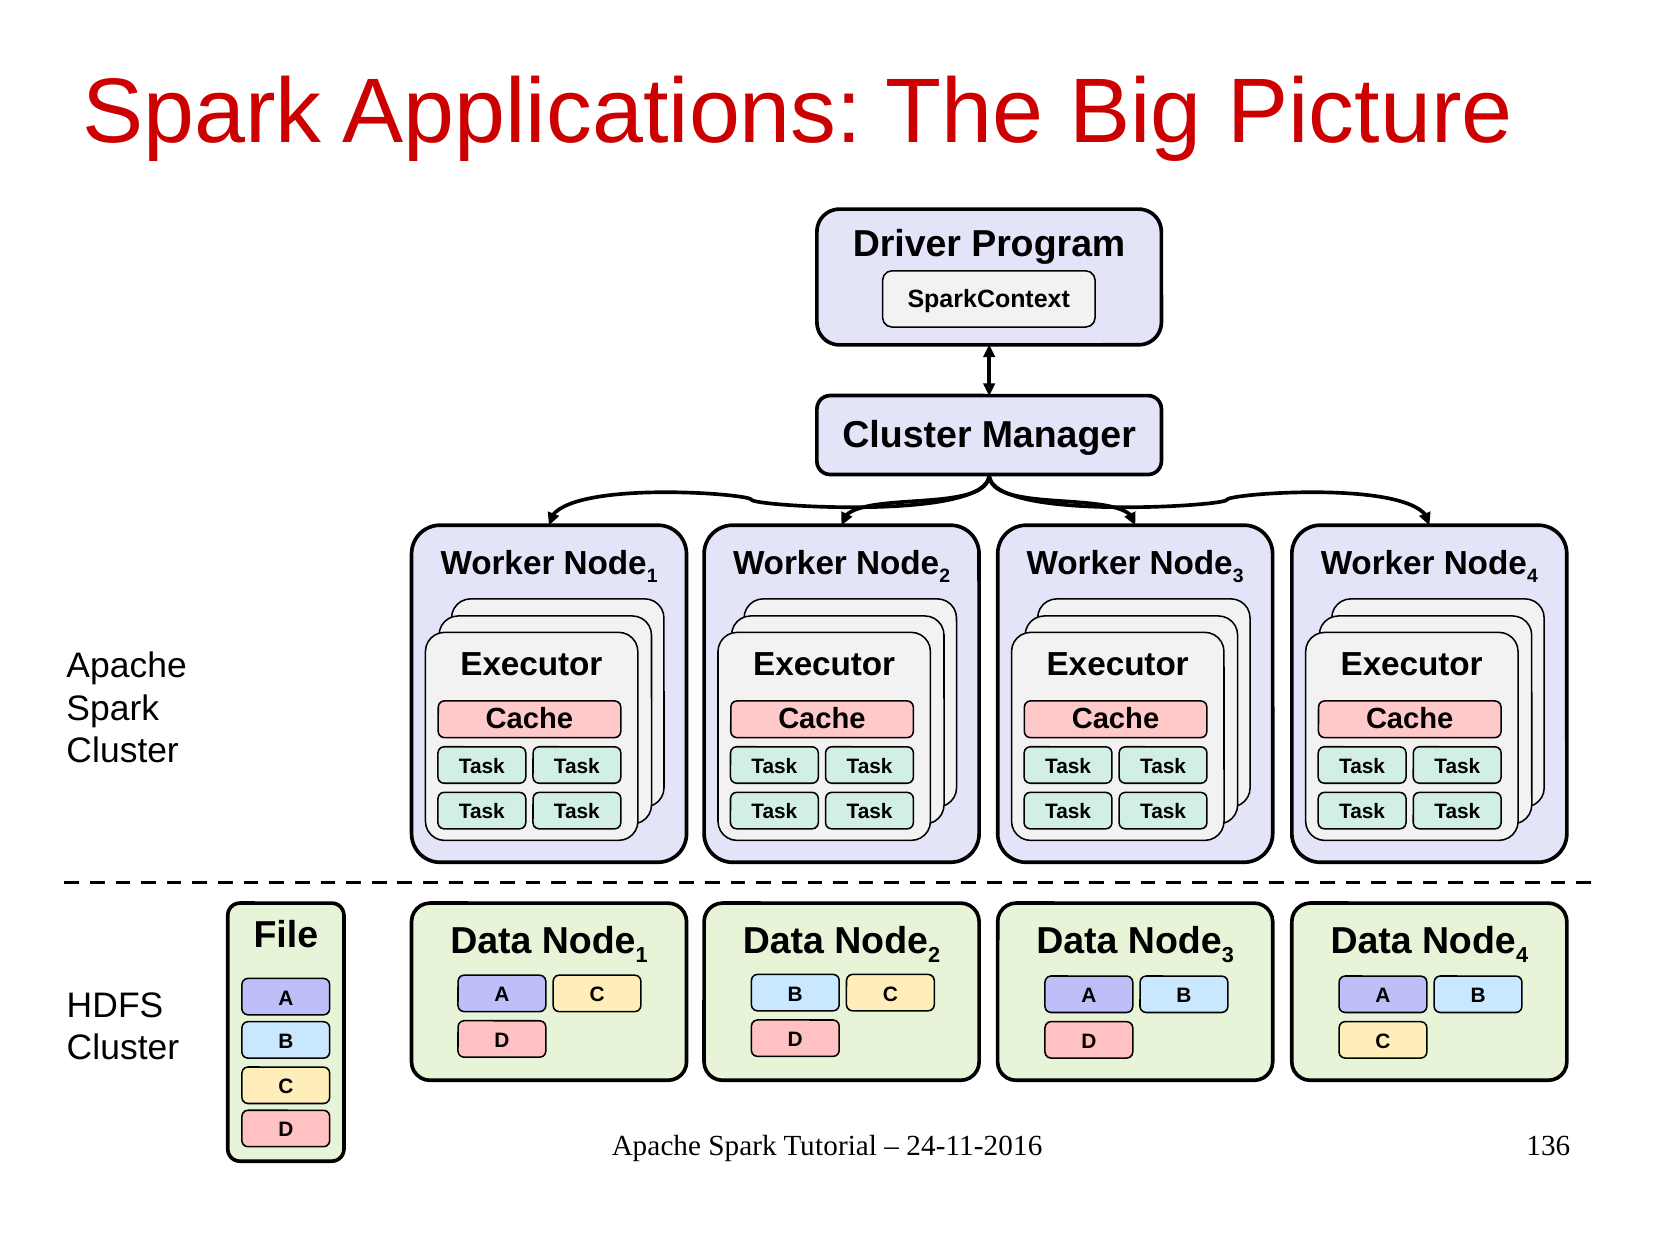

# Spark Applications: The Big Picture
Driver Program
SparkContext
Cluster Manager
Worker Node1
Worker Node2
Worker Node3
Worker Node4
Executor
Cache
Task
Task
Task
Task
Executor
Cache
Task
Task
Task
Task
Executor
Cache
Task
Task
Task
Task
Executor
Cache
Task
Task
Task
Task
Executor
Cache
Task
Task
Task
Task
Executor
Cache
Task
Task
Task
Task
Executor
Cache
Task
Task
Task
Task
Executor
Cache
Task
Task
Task
Task
Executor
Cache
Task
Task
Task
Task
Executor
Cache
Task
Task
Task
Task
Executor
Cache
Task
Task
Task
Task
Executor
Cache
Task
Task
Task
Task
Apache Spark Cluster
File
Data Node1
Data Node2
Data Node3
Data Node4
HDFS Cluster
B
C
A
C
A
B
A
B
A
D
D
D
C
B
C
D
Apache Spark Tutorial – 24-11-2016
136